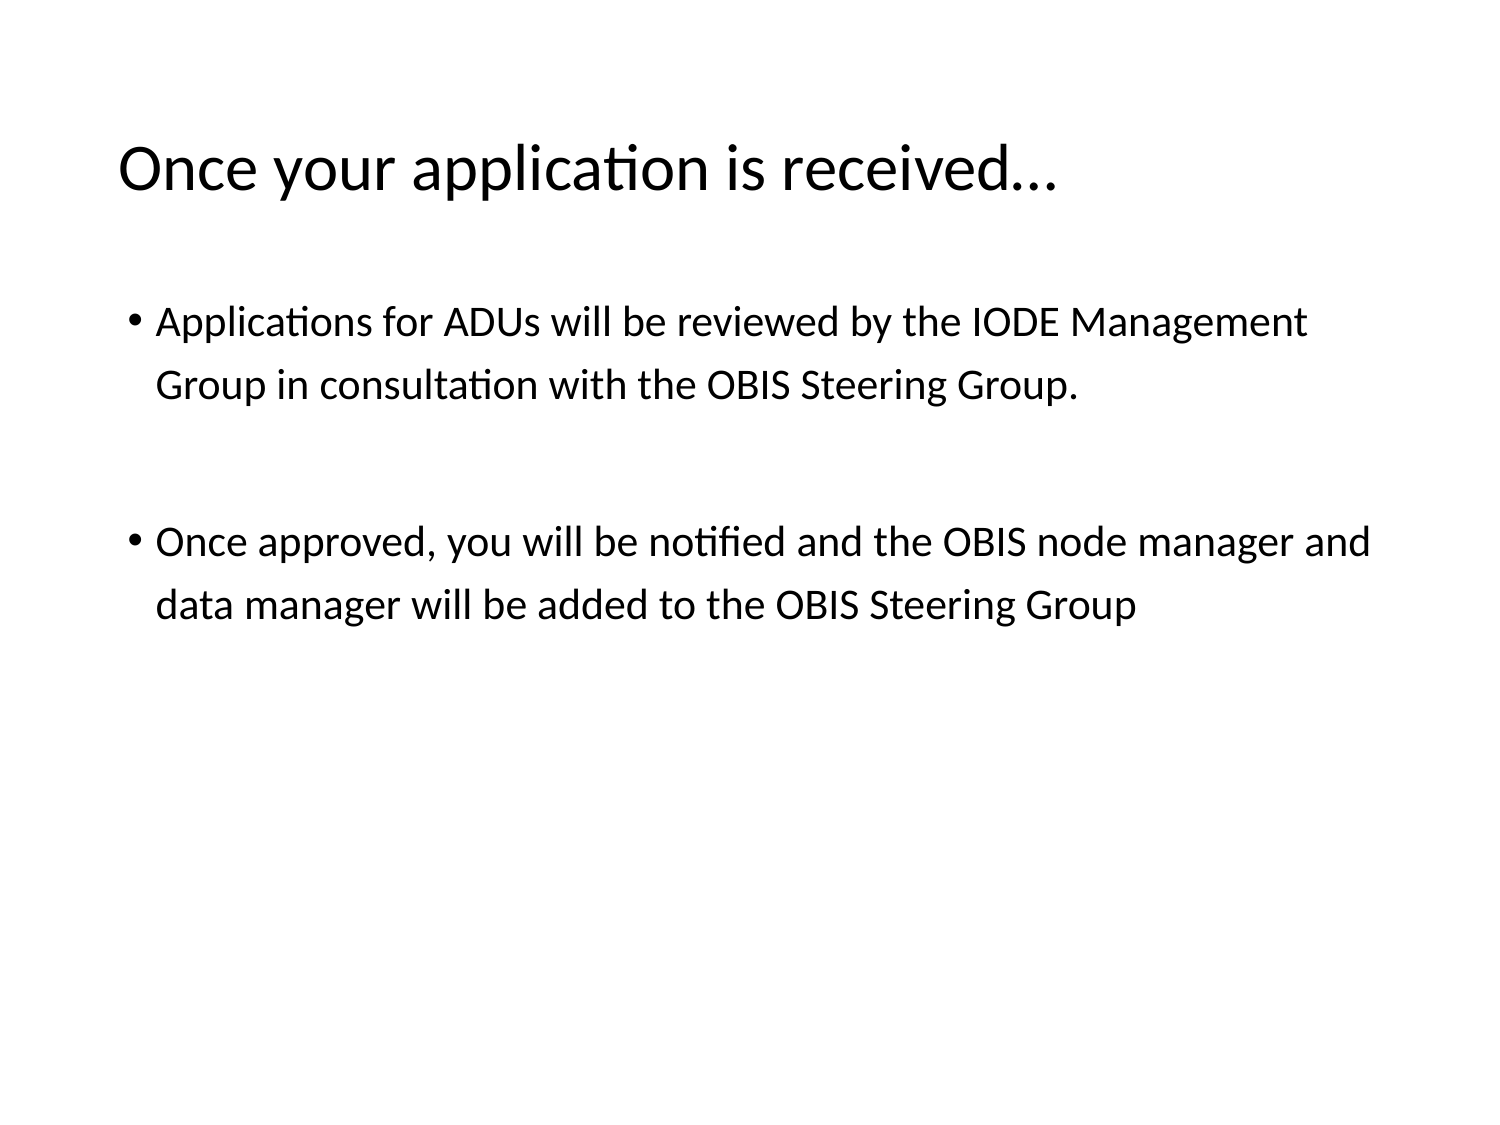

# Once your application is received…
Applications for ADUs will be reviewed by the IODE Management Group in consultation with the OBIS Steering Group.

Once approved, you will be notified and the OBIS node manager and data manager will be added to the OBIS Steering Group